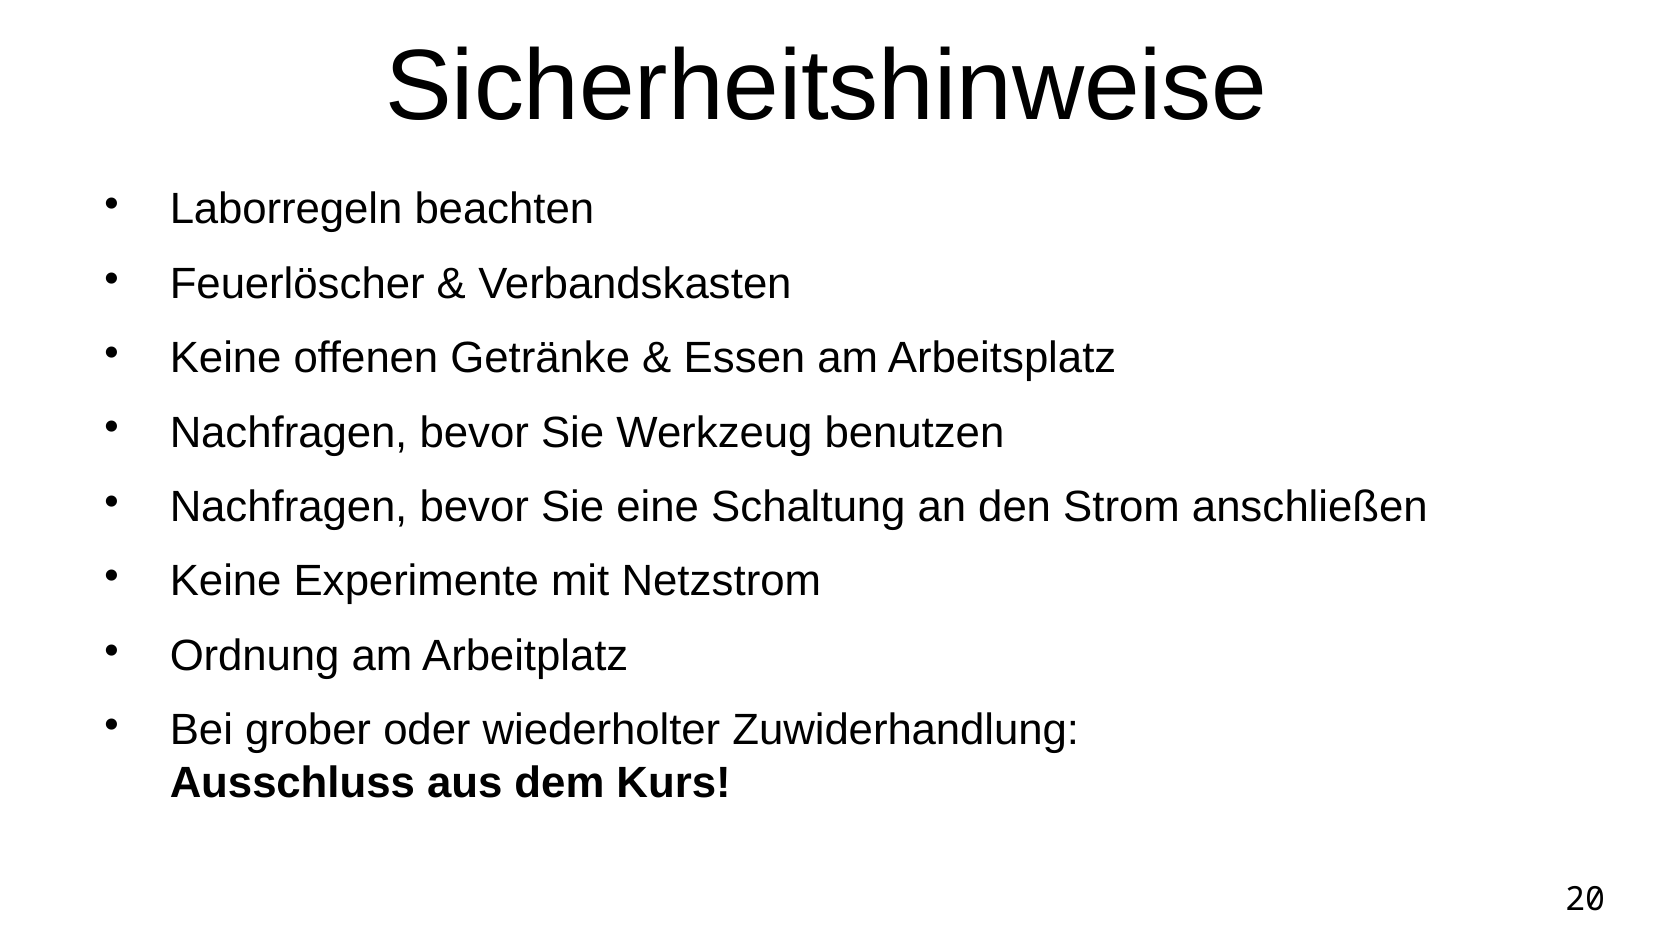

Sicherheitshinweise
Laborregeln beachten
Feuerlöscher & Verbandskasten
Keine offenen Getränke & Essen am Arbeitsplatz
Nachfragen, bevor Sie Werkzeug benutzen
Nachfragen, bevor Sie eine Schaltung an den Strom anschließen
Keine Experimente mit Netzstrom
Ordnung am Arbeitplatz
Bei grober oder wiederholter Zuwiderhandlung:
Ausschluss aus dem Kurs!